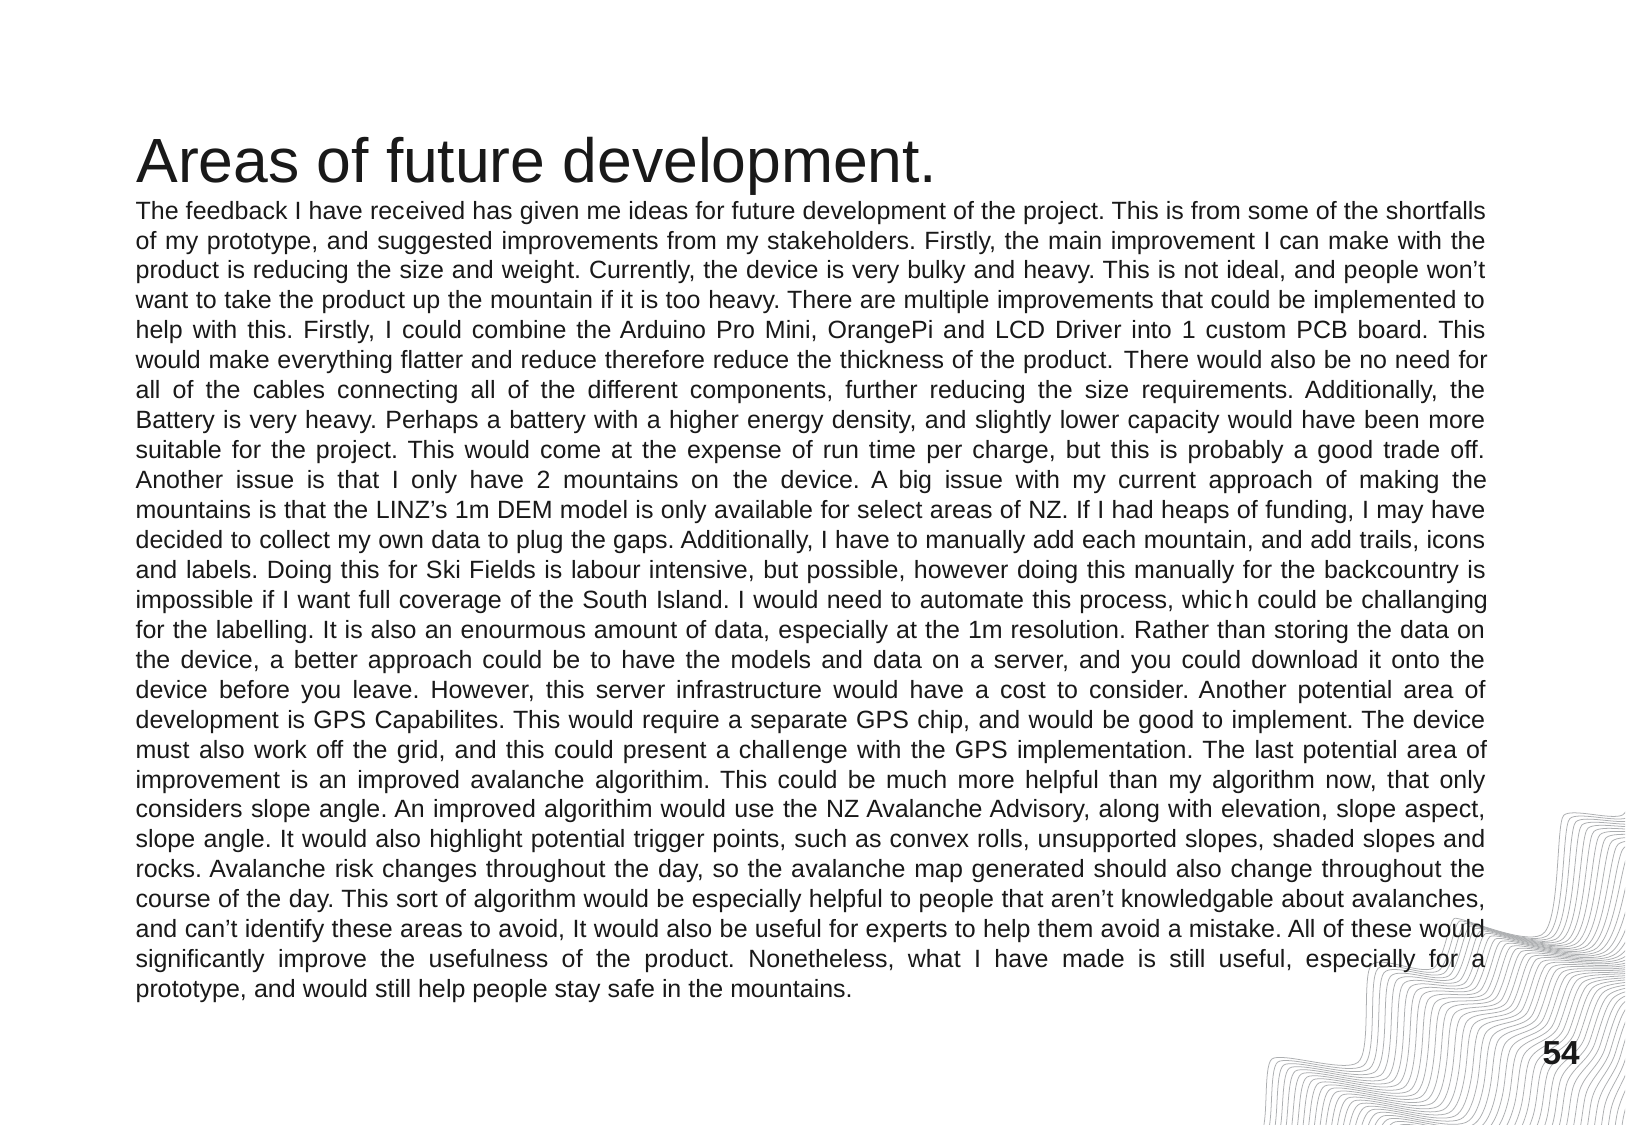

# Areas of future development.
The feedback I have received has given me ideas for future development of the project. This is from some of the shortfalls of my prototype, and suggested improvements from my stakeholders. Firstly, the main improvement I can make with the product is reducing the size and weight. Currently, the device is very bulky and heavy. This is not ideal, and people won’t want to take the product up the mountain if it is too heavy. There are multiple improvements that could be implemented to help with this. Firstly, I could combine the Arduino Pro Mini, OrangePi and LCD Driver into 1 custom PCB board. This would make everything flatter and reduce therefore reduce the thickness of the product. There would also be no need for all of the cables connecting all of the different components, further reducing the size requirements. Additionally, the Battery is very heavy. Perhaps a battery with a higher energy density, and slightly lower capacity would have been more suitable for the project. This would come at the expense of run time per charge, but this is probably a good trade off. Another issue is that I only have 2 mountains on the device. A big issue with my current approach of making the mountains is that the LINZ’s 1m DEM model is only available for select areas of NZ. If I had heaps of funding, I may have decided to collect my own data to plug the gaps. Additionally, I have to manually add each mountain, and add trails, icons and labels. Doing this for Ski Fields is labour intensive, but possible, however doing this manually for the backcountry is impossible if I want full coverage of the South Island. I would need to automate this process, which could be challanging for the labelling. It is also an enourmous amount of data, especially at the 1m resolution. Rather than storing the data on the device, a better approach could be to have the models and data on a server, and you could download it onto the device before you leave. However, this server infrastructure would have a cost to consider. Another potential area of development is GPS Capabilites. This would require a separate GPS chip, and would be good to implement. The device must also work off the grid, and this could present a challenge with the GPS implementation. The last potential area of improvement is an improved avalanche algorithim. This could be much more helpful than my algorithm now, that only considers slope angle. An improved algorithim would use the NZ Avalanche Advisory, along with elevation, slope aspect, slope angle. It would also highlight potential trigger points, such as convex rolls, unsupported slopes, shaded slopes and rocks. Avalanche risk changes throughout the day, so the avalanche map generated should also change throughout the course of the day. This sort of algorithm would be especially helpful to people that aren’t knowledgable about avalanches, and can’t identify these areas to avoid, It would also be useful for experts to help them avoid a mistake. All of these would significantly improve the usefulness of the product. Nonetheless, what I have made is still useful, especially for a prototype, and would still help people stay safe in the mountains.
54